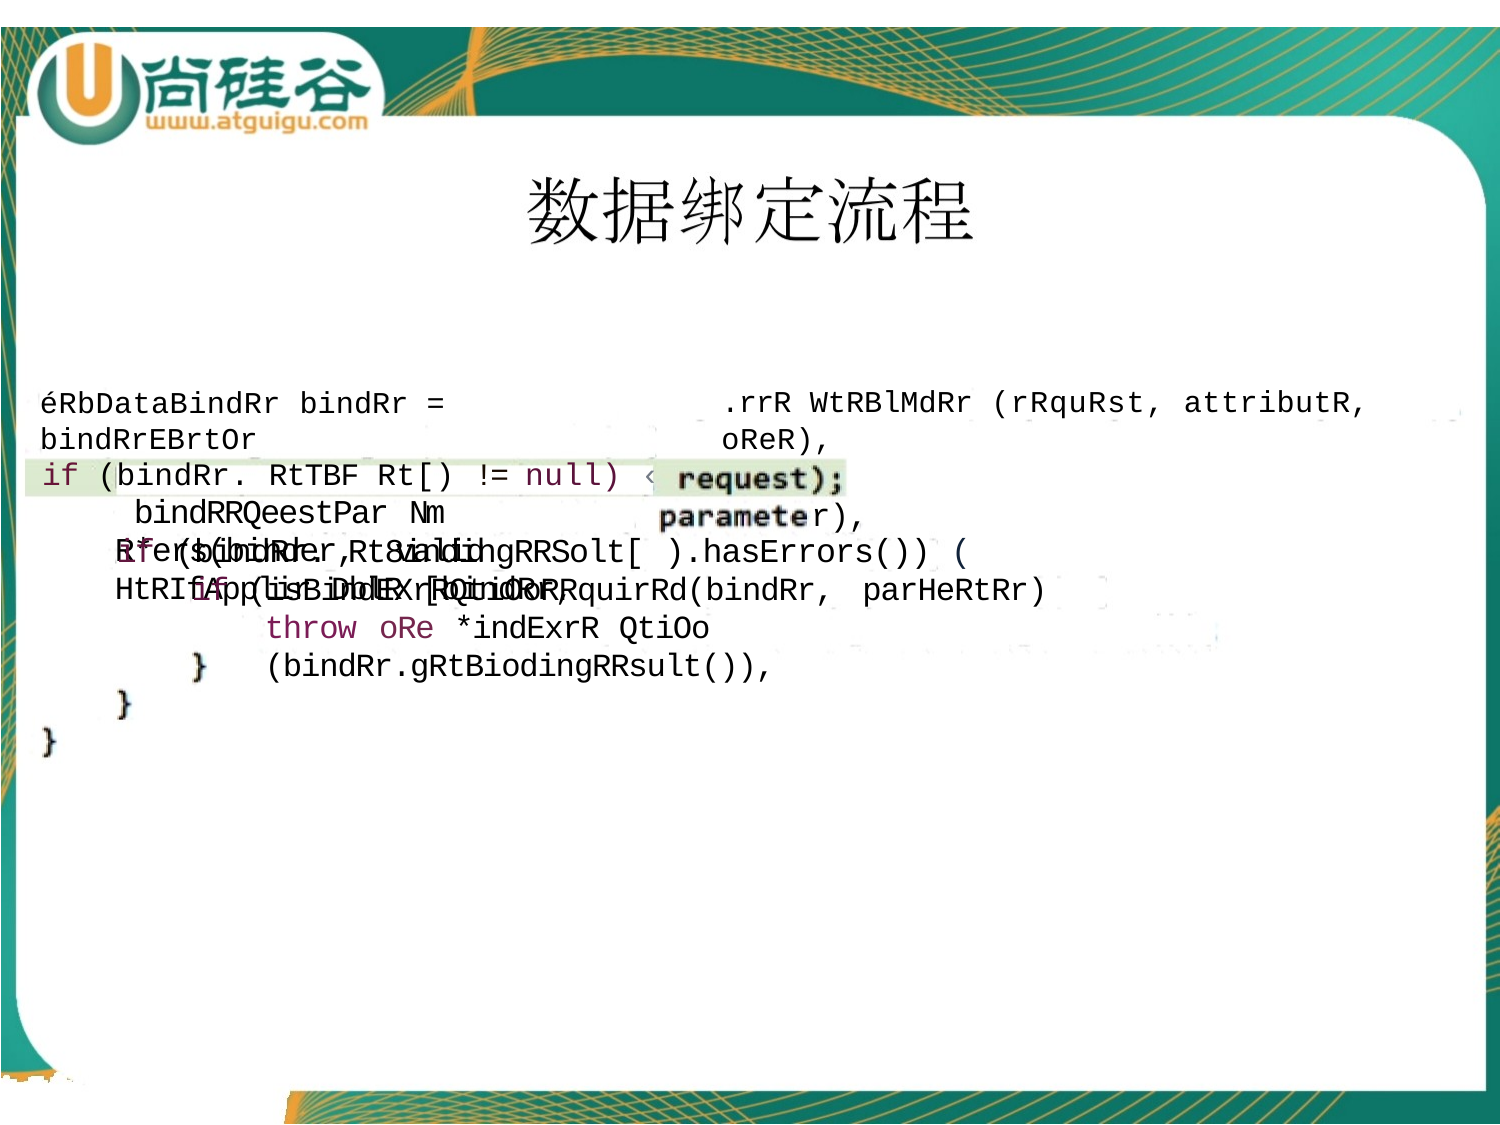

éRbDataBindRr bindRr =  bindRrEBrtOr
if (bindRr. RtTBF Rt[) != null) ‹  bindRRQeestPar Nm R*ers(binder,  valid HtRIfApplir DblR [bindRr,
.rrR WtRBlMdRr (rRquRst, attributR, oReR),
r),
if (bindRr. Rt8indingRRSolt[ ).hasErrors()) (
if (isBindEXrRQtiOoRRquirRd(bindRr, parHeRtRr)
throw oRe *indExrR QtiOo (bindRr.gRtBiodingRRsult()),